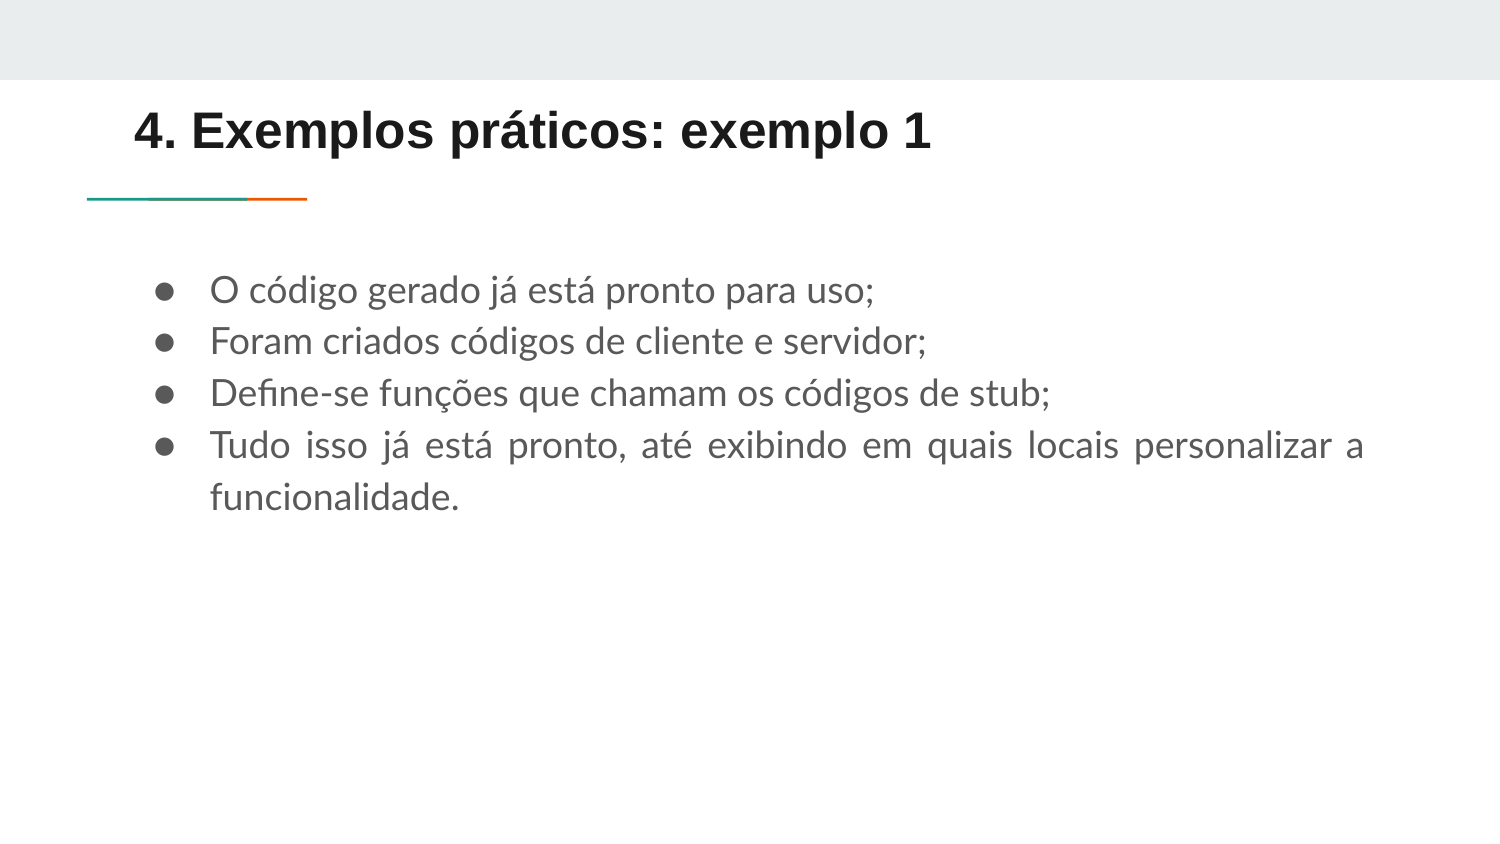

# 4. Exemplos práticos: exemplo 1
O código gerado já está pronto para uso;
Foram criados códigos de cliente e servidor;
Define-se funções que chamam os códigos de stub;
Tudo isso já está pronto, até exibindo em quais locais personalizar a funcionalidade.